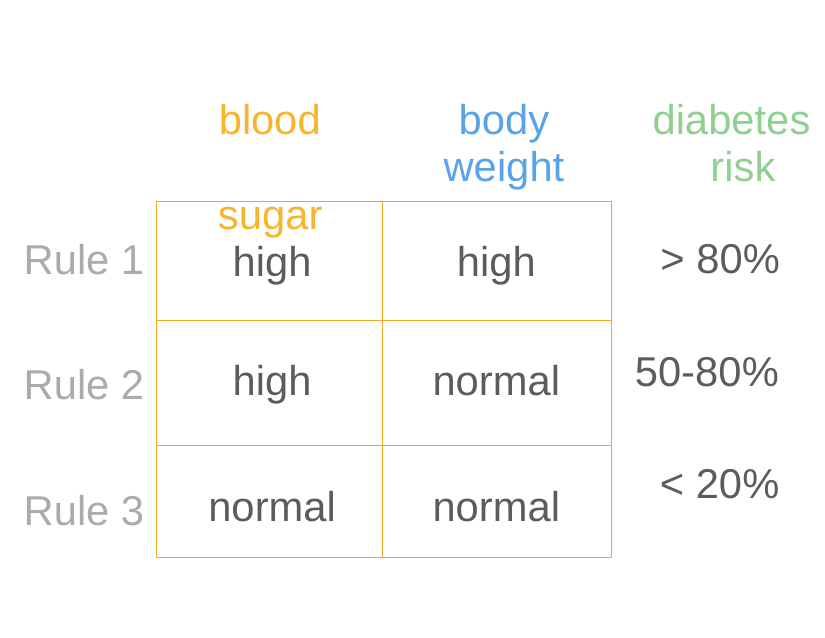

blood  sugar
# body  weight
diabetes  risk
| high | high |
| --- | --- |
| high | normal |
| normal | normal |
> 80%
Rule 1
50-80%
Rule 2
< 20%
Rule 3